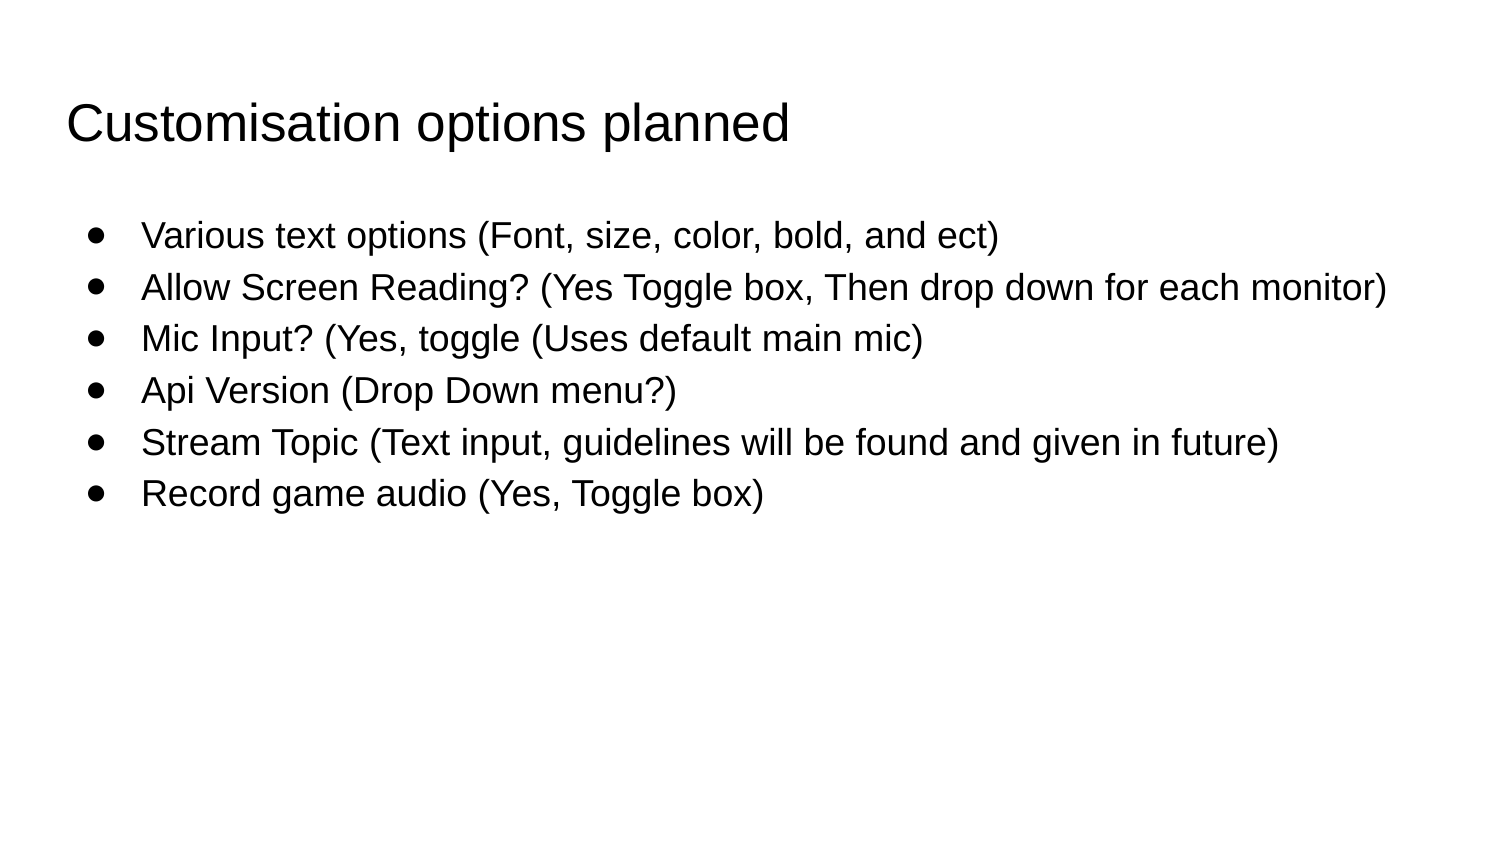

# Customisation options planned
Various text options (Font, size, color, bold, and ect)
Allow Screen Reading? (Yes Toggle box, Then drop down for each monitor)
Mic Input? (Yes, toggle (Uses default main mic)
Api Version (Drop Down menu?)
Stream Topic (Text input, guidelines will be found and given in future)
Record game audio (Yes, Toggle box)